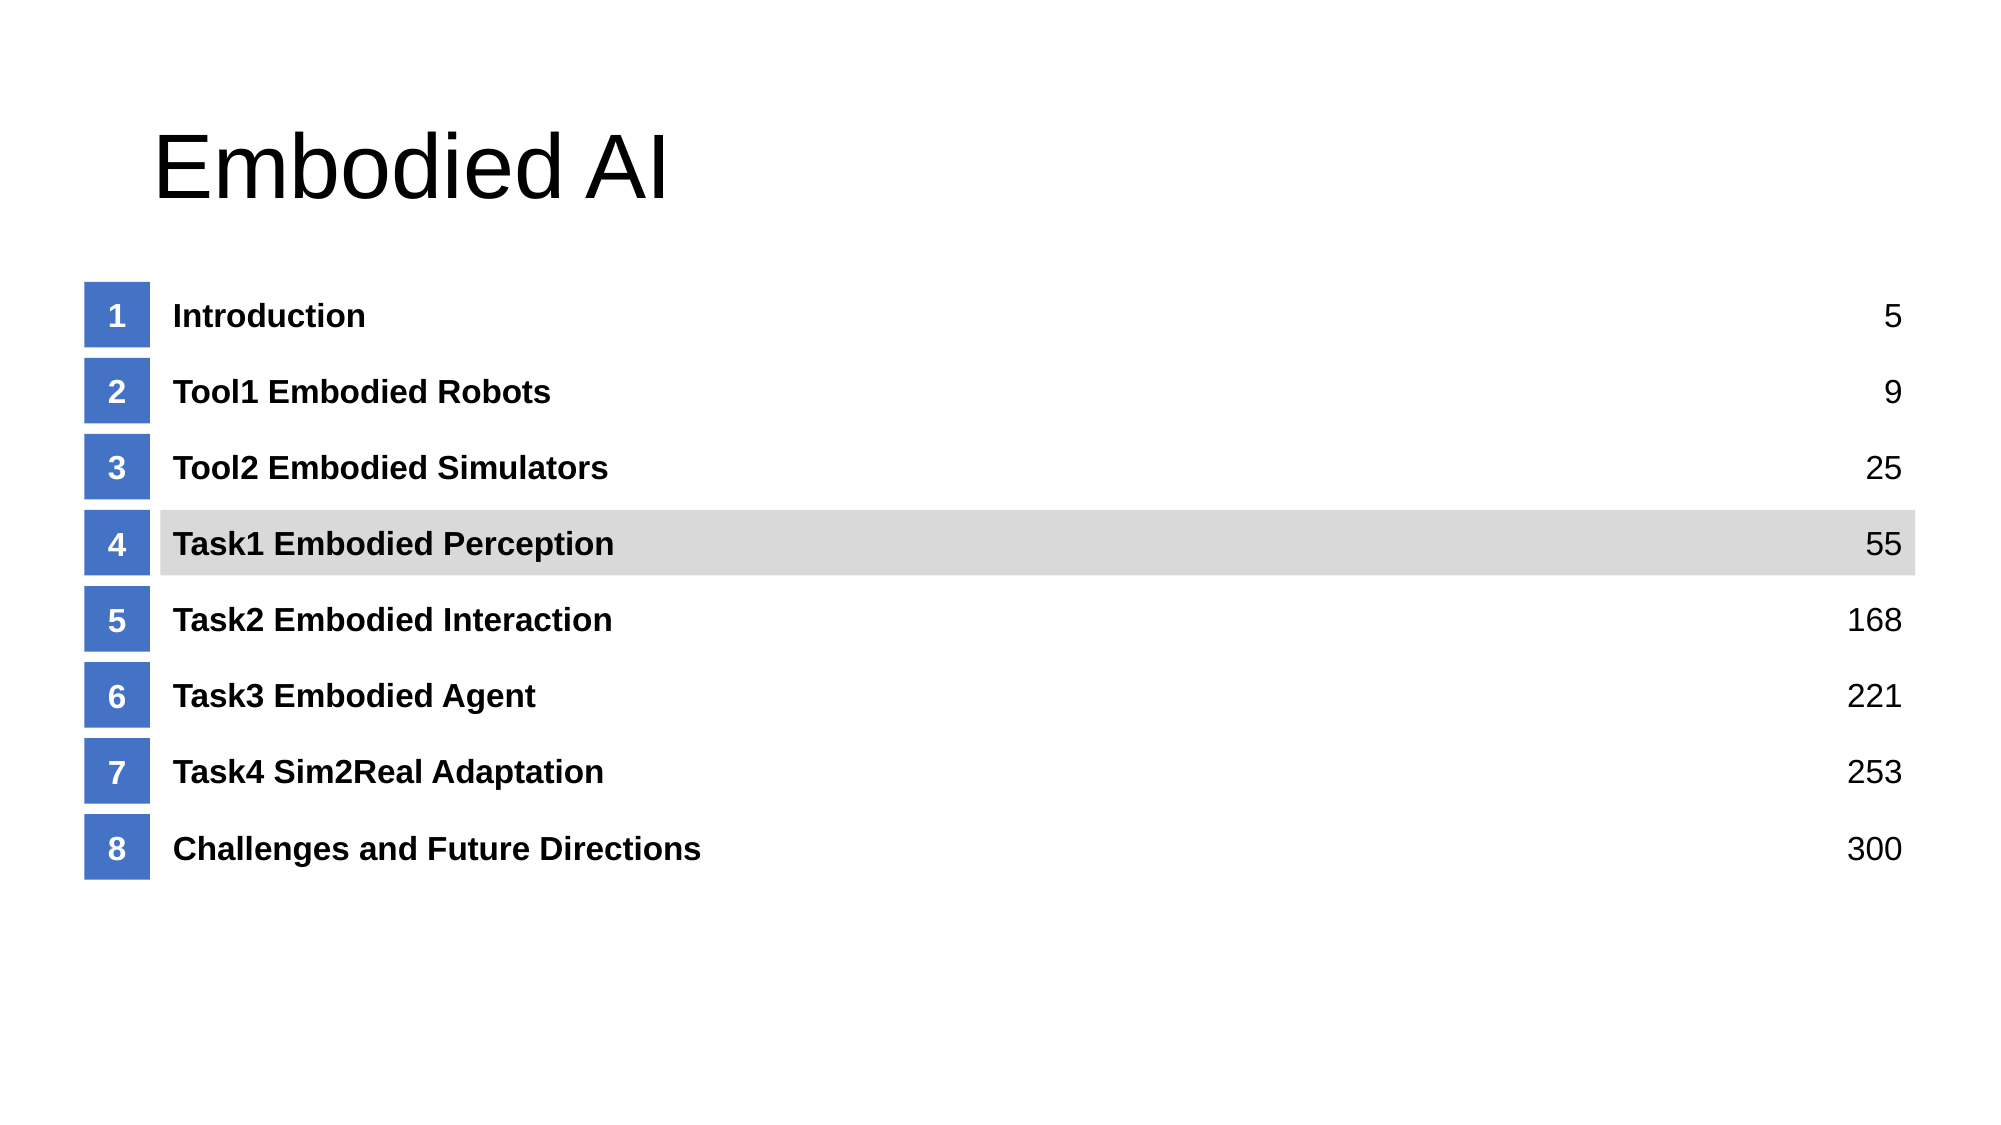

# Embodied AI
1
Introduction
5
2
Tool1 Embodied Robots
9
3
Tool2 Embodied Simulators
25
4

Task1 Embodied Perception
55
5
Task2 Embodied Interaction
168
6
Task3 Embodied Agent
221
7
Task4 Sim2Real Adaptation
253
8
Challenges and Future Directions
300